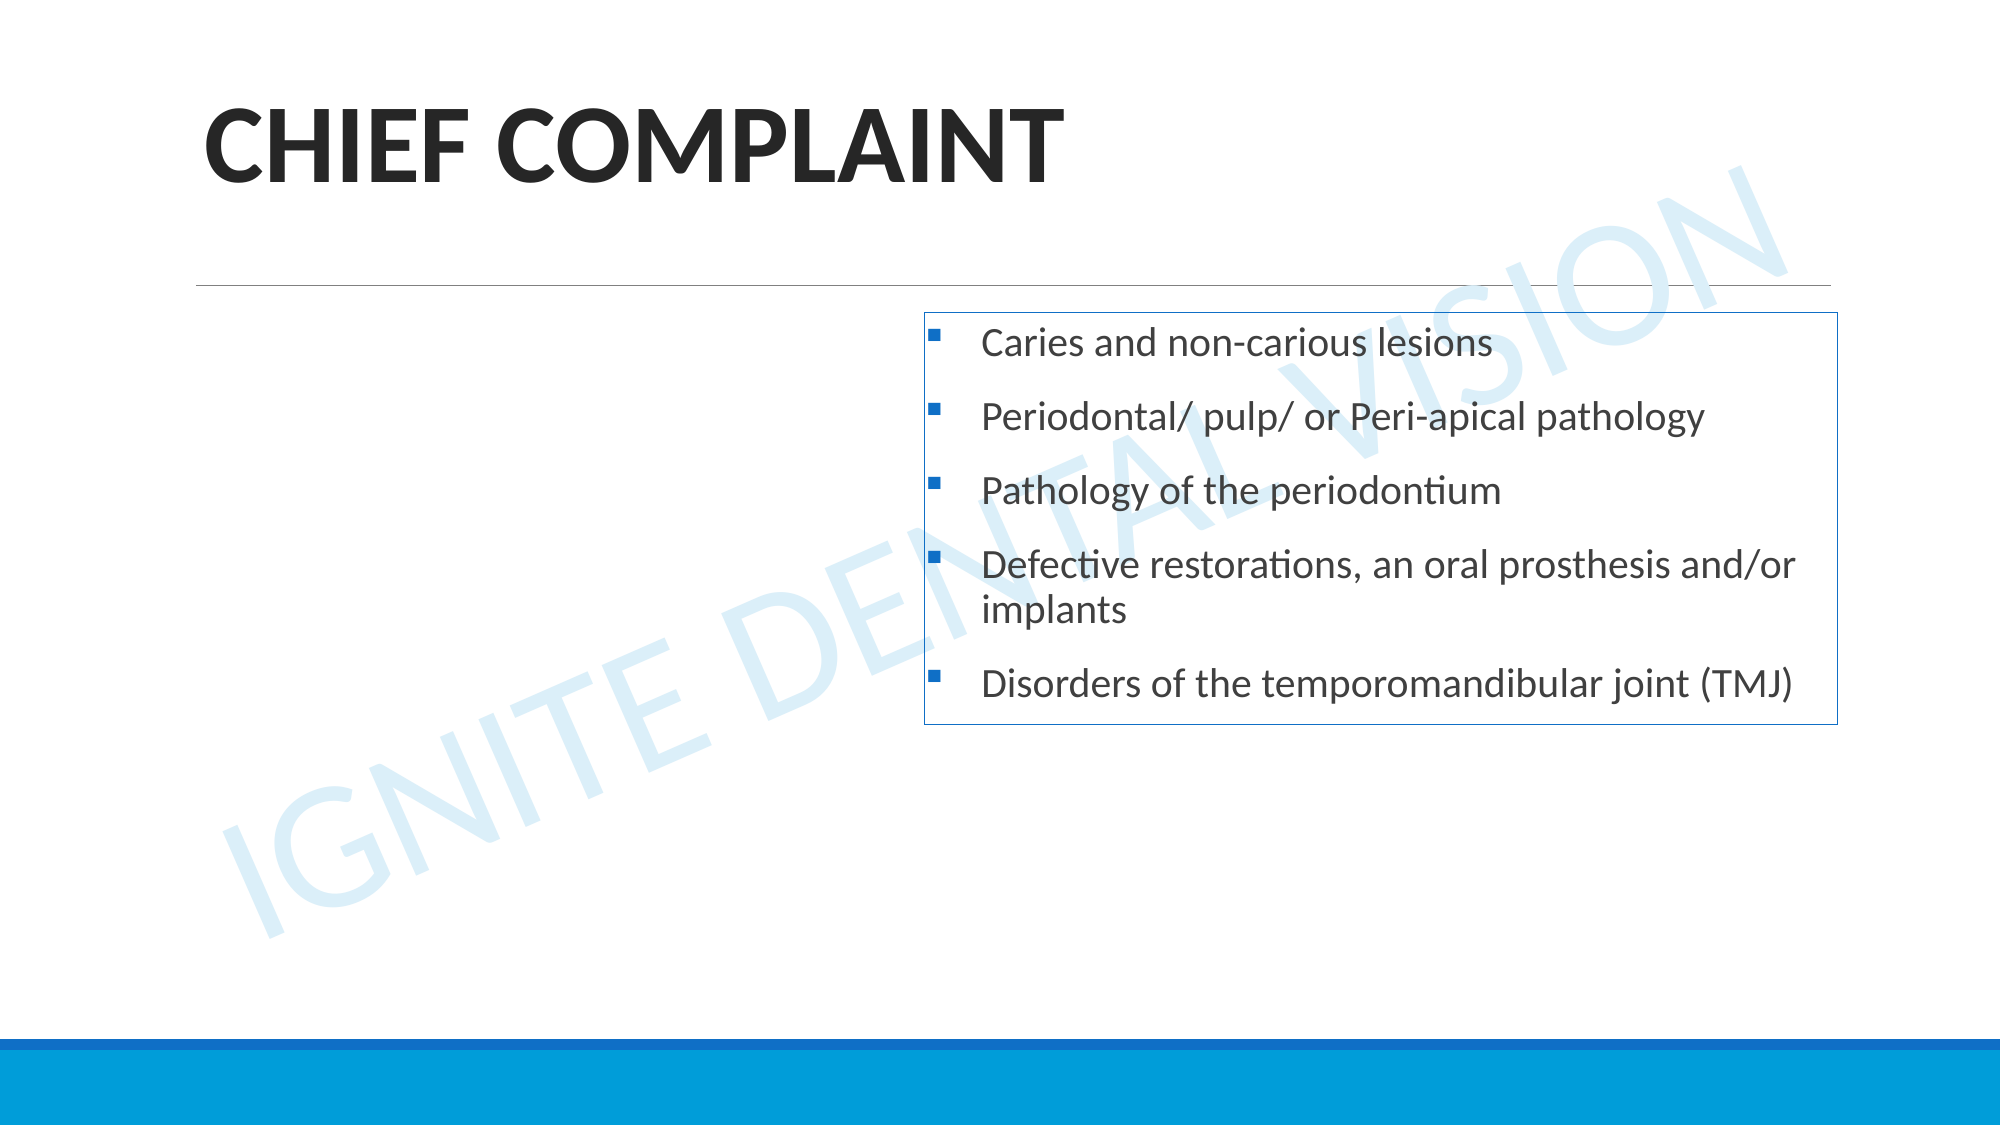

CHIEF COMPLAINT
Caries and non-carious lesions
Periodontal/ pulp/ or Peri-apical pathology
Pathology of the periodontium
Defective restorations, an oral prosthesis and/or implants
Disorders of the temporomandibular joint (TMJ)